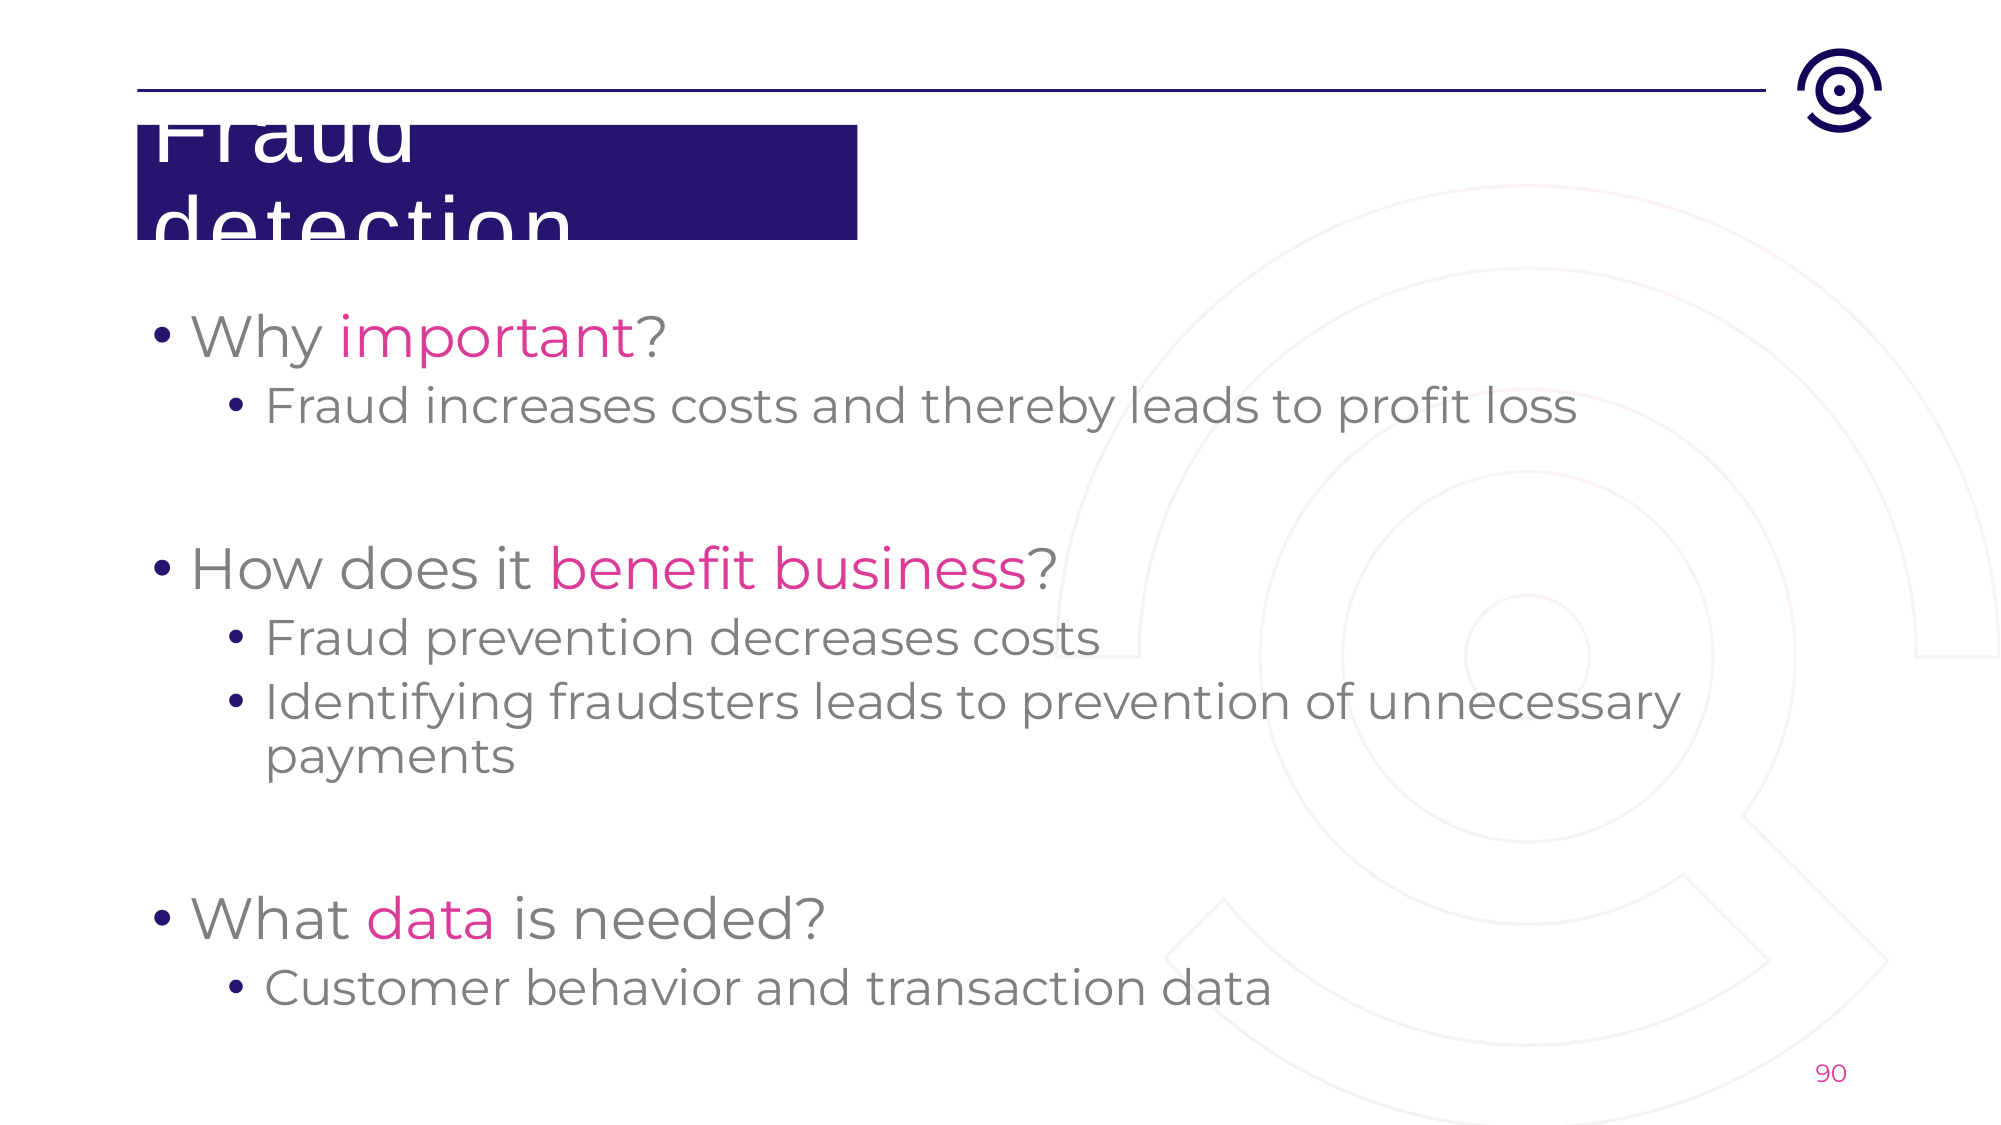

# Fraud detection
Why important?
Fraud increases costs and thereby leads to profit loss

How does it benefit business?
Fraud prevention decreases costs
Identifying fraudsters leads to prevention of unnecessary payments

What data is needed?
Customer behavior and transaction data
90